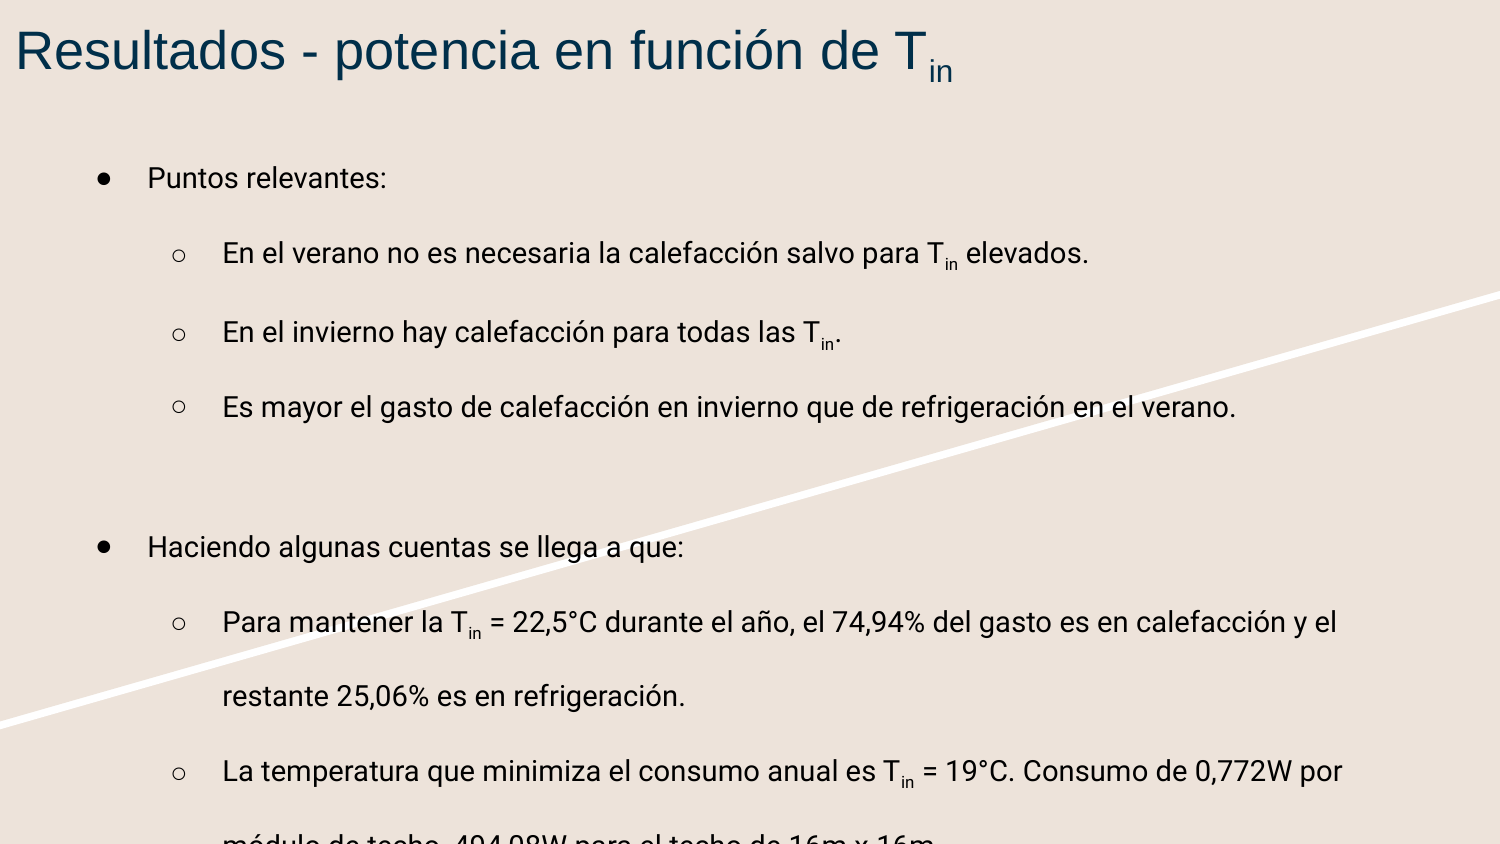

# Resultados - potencia en función de Tin
Puntos relevantes:
En el verano no es necesaria la calefacción salvo para Tin elevados.
En el invierno hay calefacción para todas las Tin.
Es mayor el gasto de calefacción en invierno que de refrigeración en el verano.

Haciendo algunas cuentas se llega a que:
Para mantener la Tin = 22,5°C durante el año, el 74,94% del gasto es en calefacción y el restante 25,06% es en refrigeración.
La temperatura que minimiza el consumo anual es Tin = 19°C. Consumo de 0,772W por módulo de techo, 494,08W para el techo de 16m x 16m.